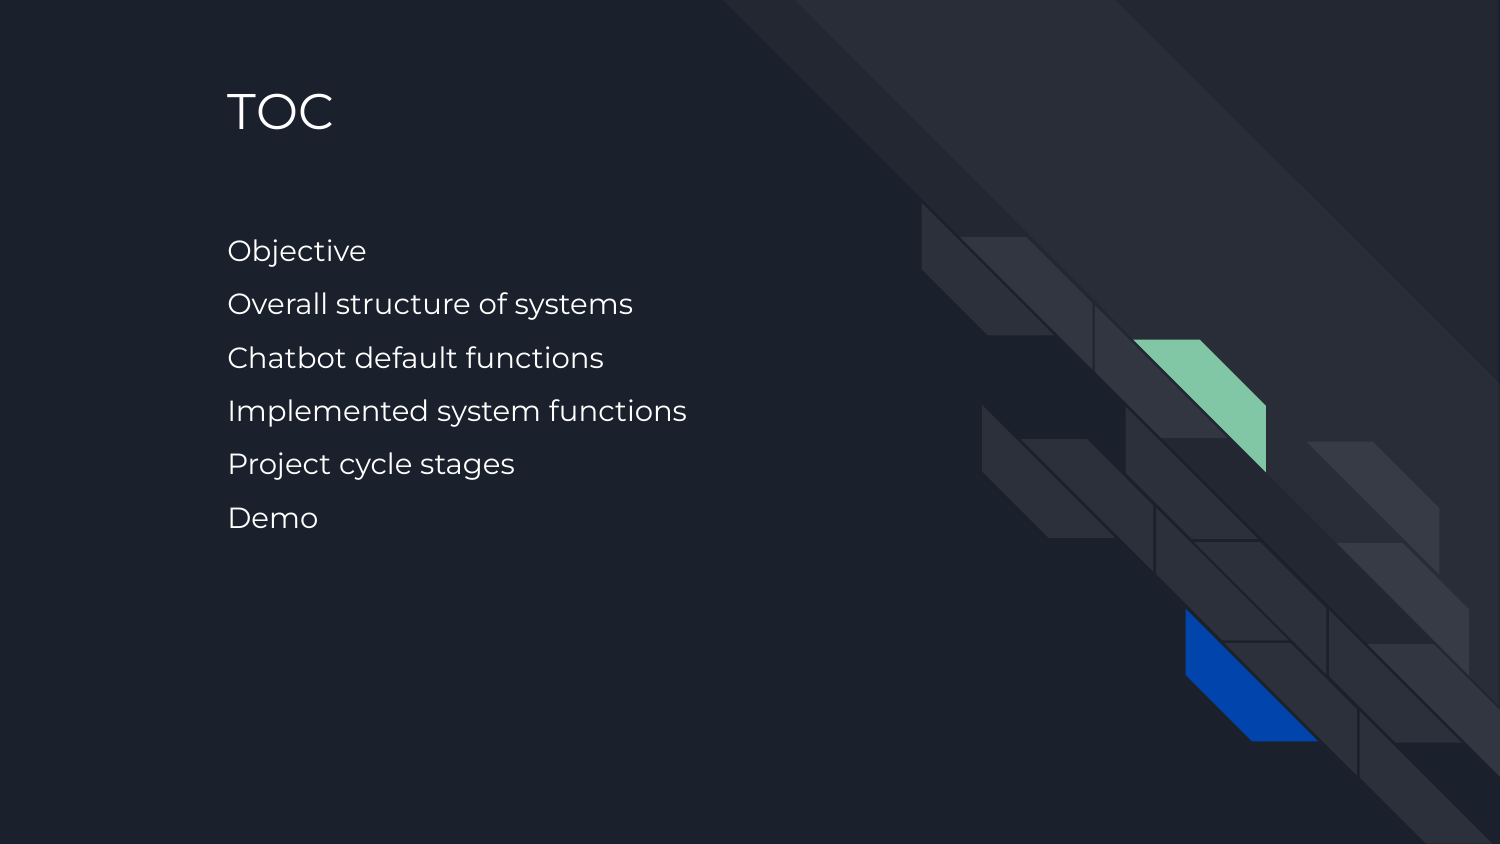

# TOC
Objective
Overall structure of systems
Chatbot default functions
Implemented system functions
Project cycle stages
Demo